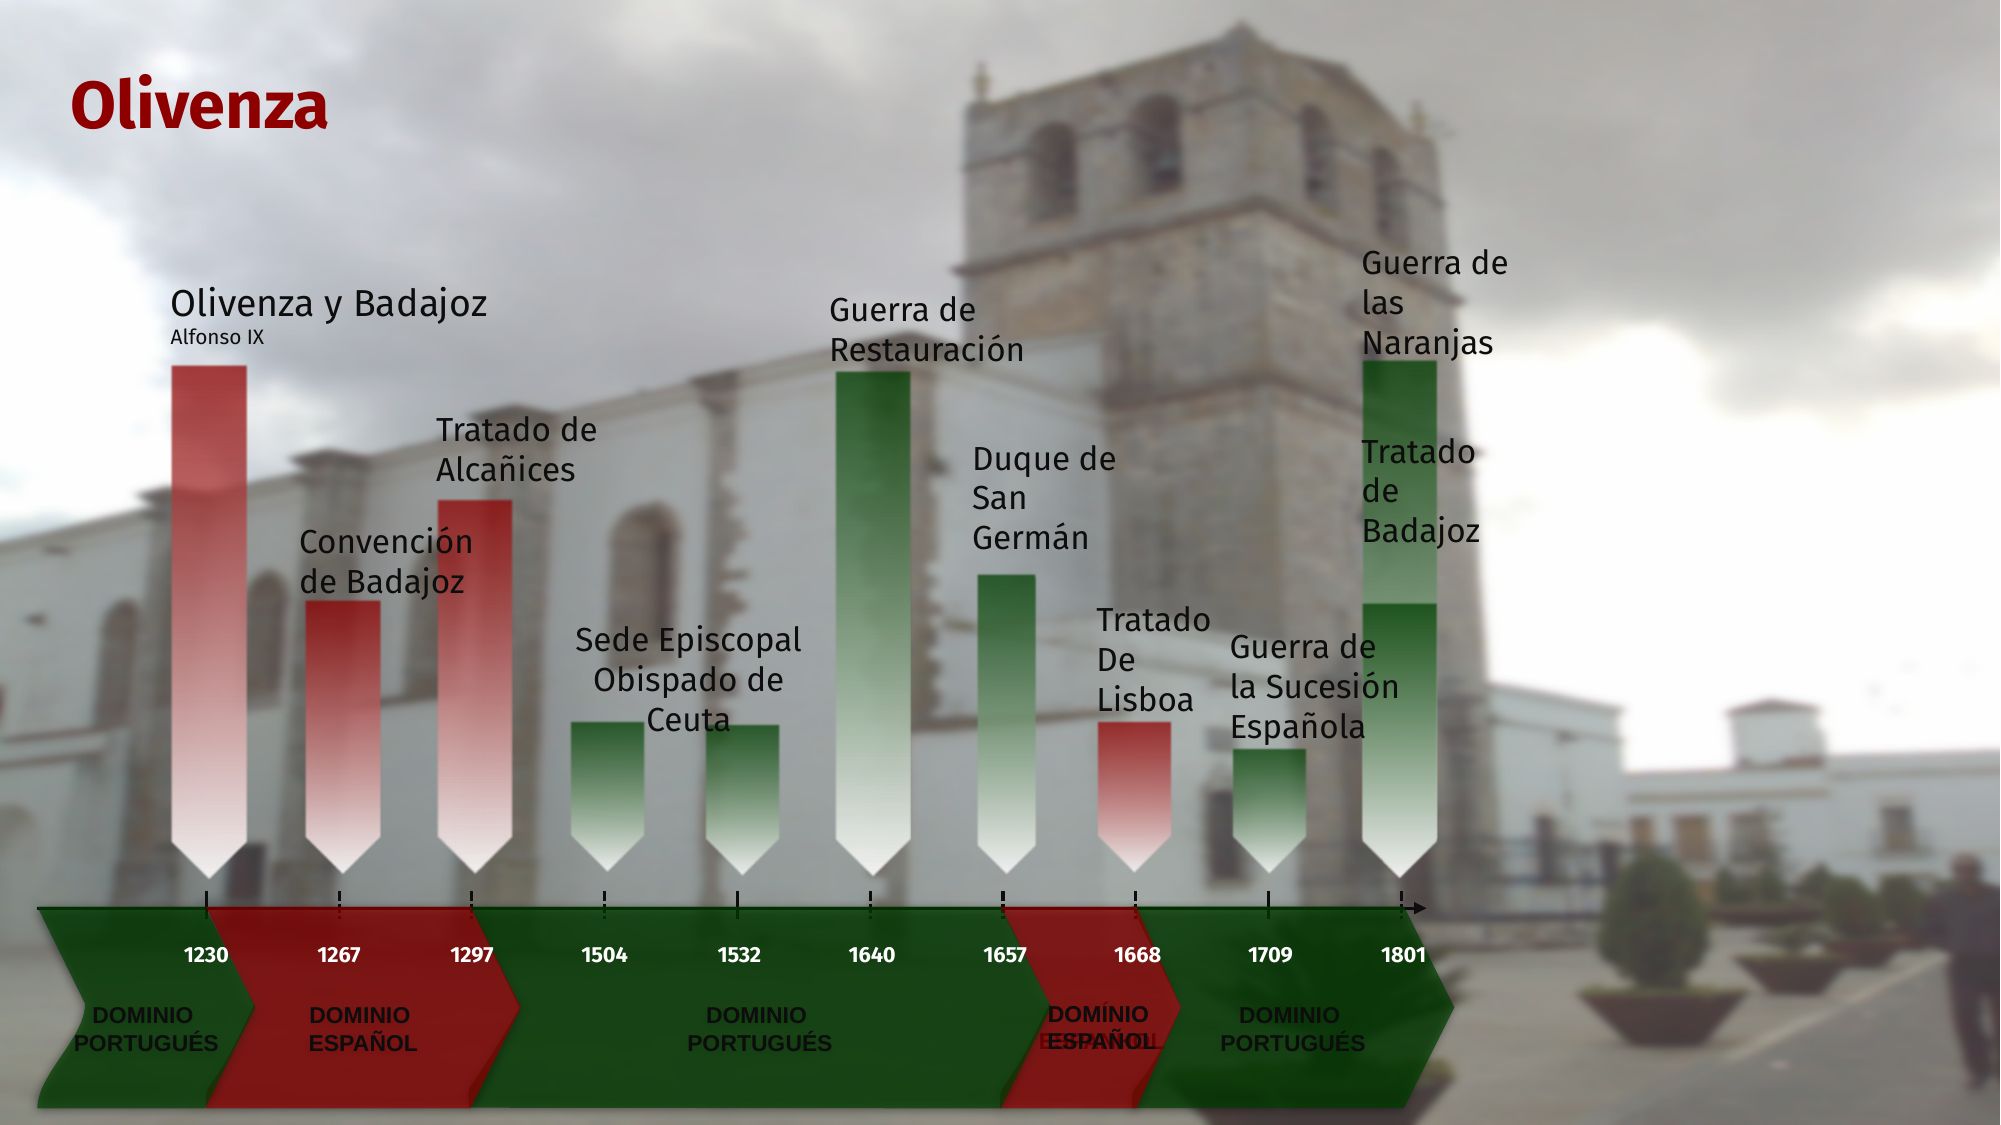

# Olivenza
Guerra de las Naranjas

Olivenza y Badajoz
Alfonso IX

Duque de
San Germán

Tratado
De
Lisboa

Dominio
Portugués

Dominio
Español

Dominio
Portugués

Dominio
Portugués

1230
1267
1297
1504
1532
1640
1657
1668
1709
1801
Dominio
Español
Guerra de Restauración
Tratado de
Alcañices
Tratado de Badajoz

Convención
de Badajoz
Guerra de la Sucesión Española
Sede Episcopal
Obispado de Ceuta

Domínio
Espanhol